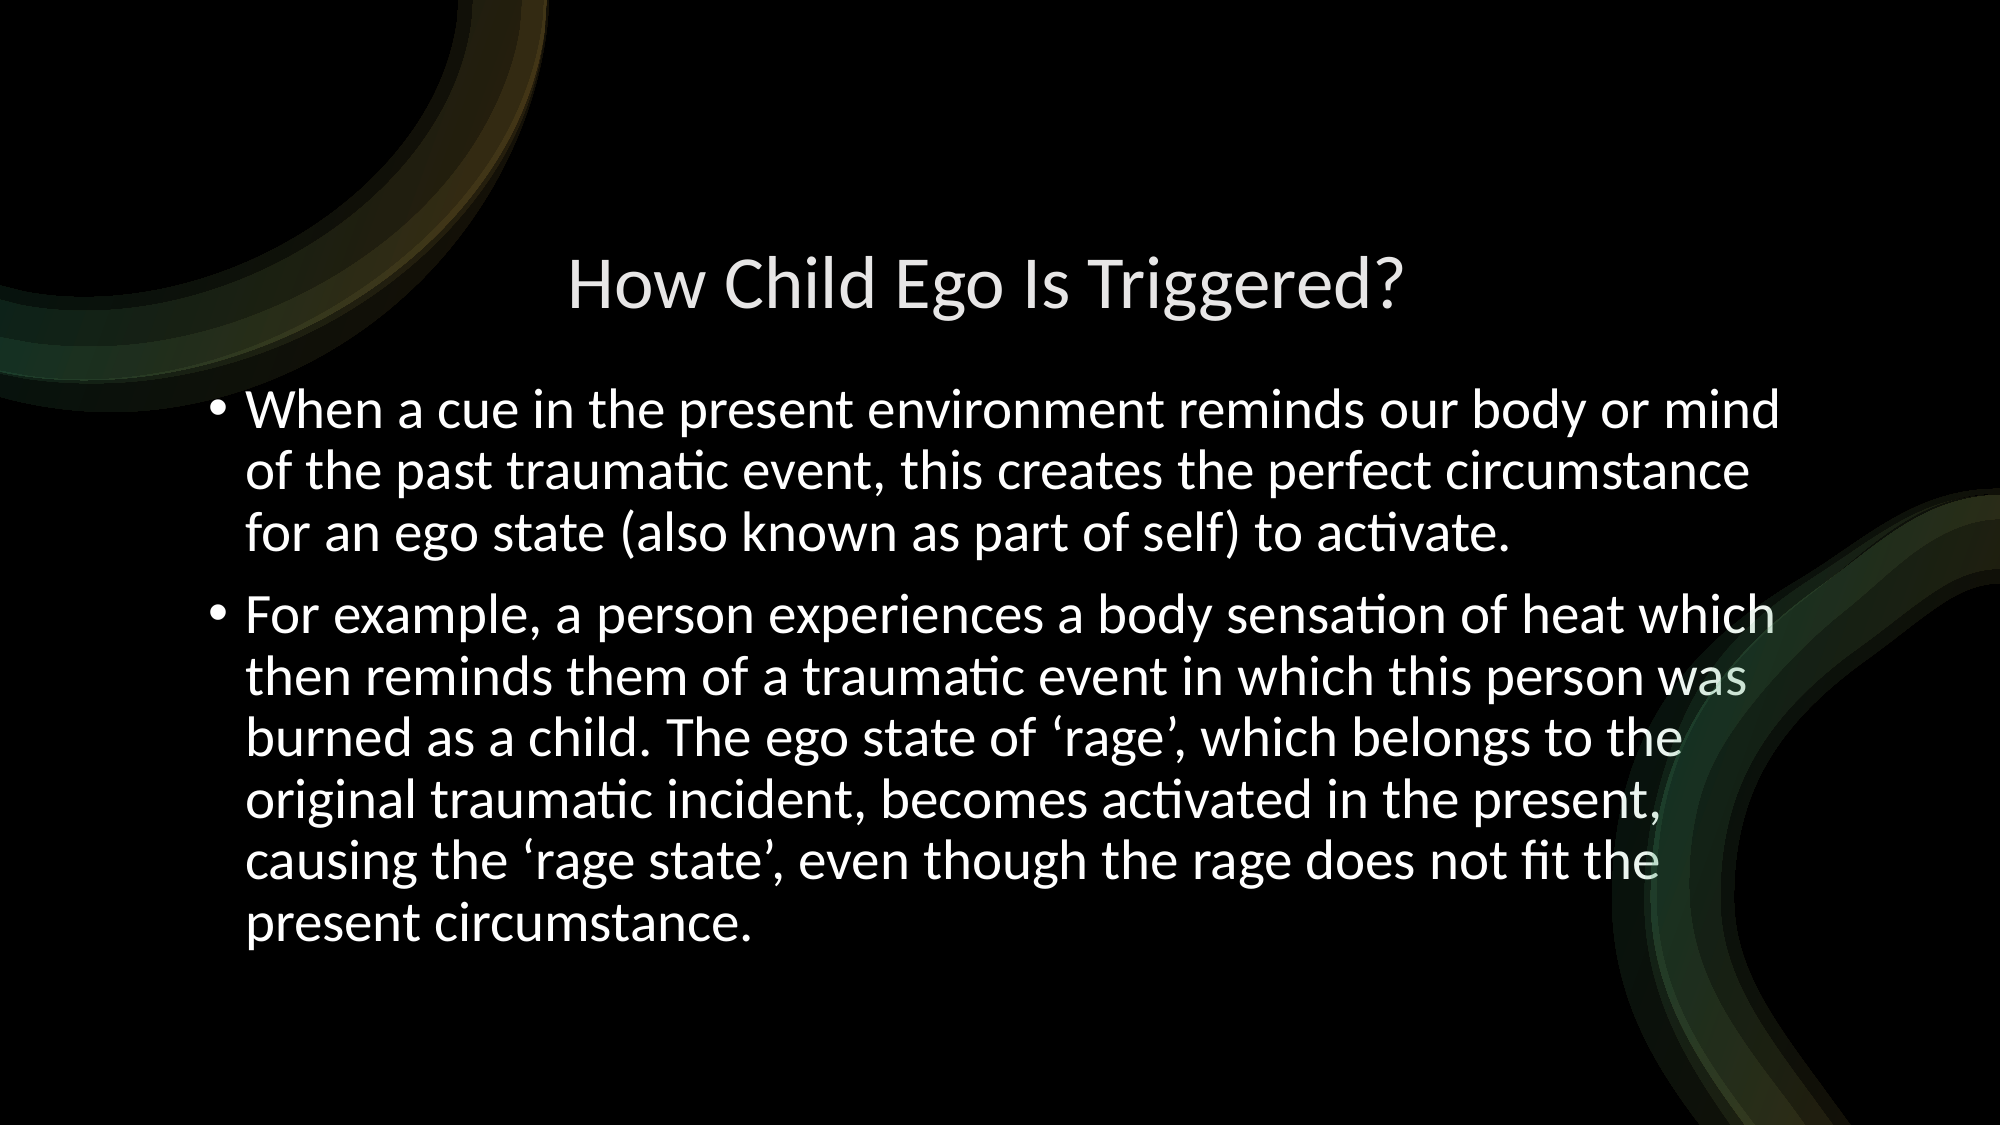

# How Child Ego Is Triggered?
When a cue in the present environment reminds our body or mind of the past traumatic event, this creates the perfect circumstance for an ego state (also known as part of self) to activate.
For example, a person experiences a body sensation of heat which then reminds them of a traumatic event in which this person was burned as a child. The ego state of ‘rage’, which belongs to the original traumatic incident, becomes activated in the present, causing the ‘rage state’, even though the rage does not fit the present circumstance.